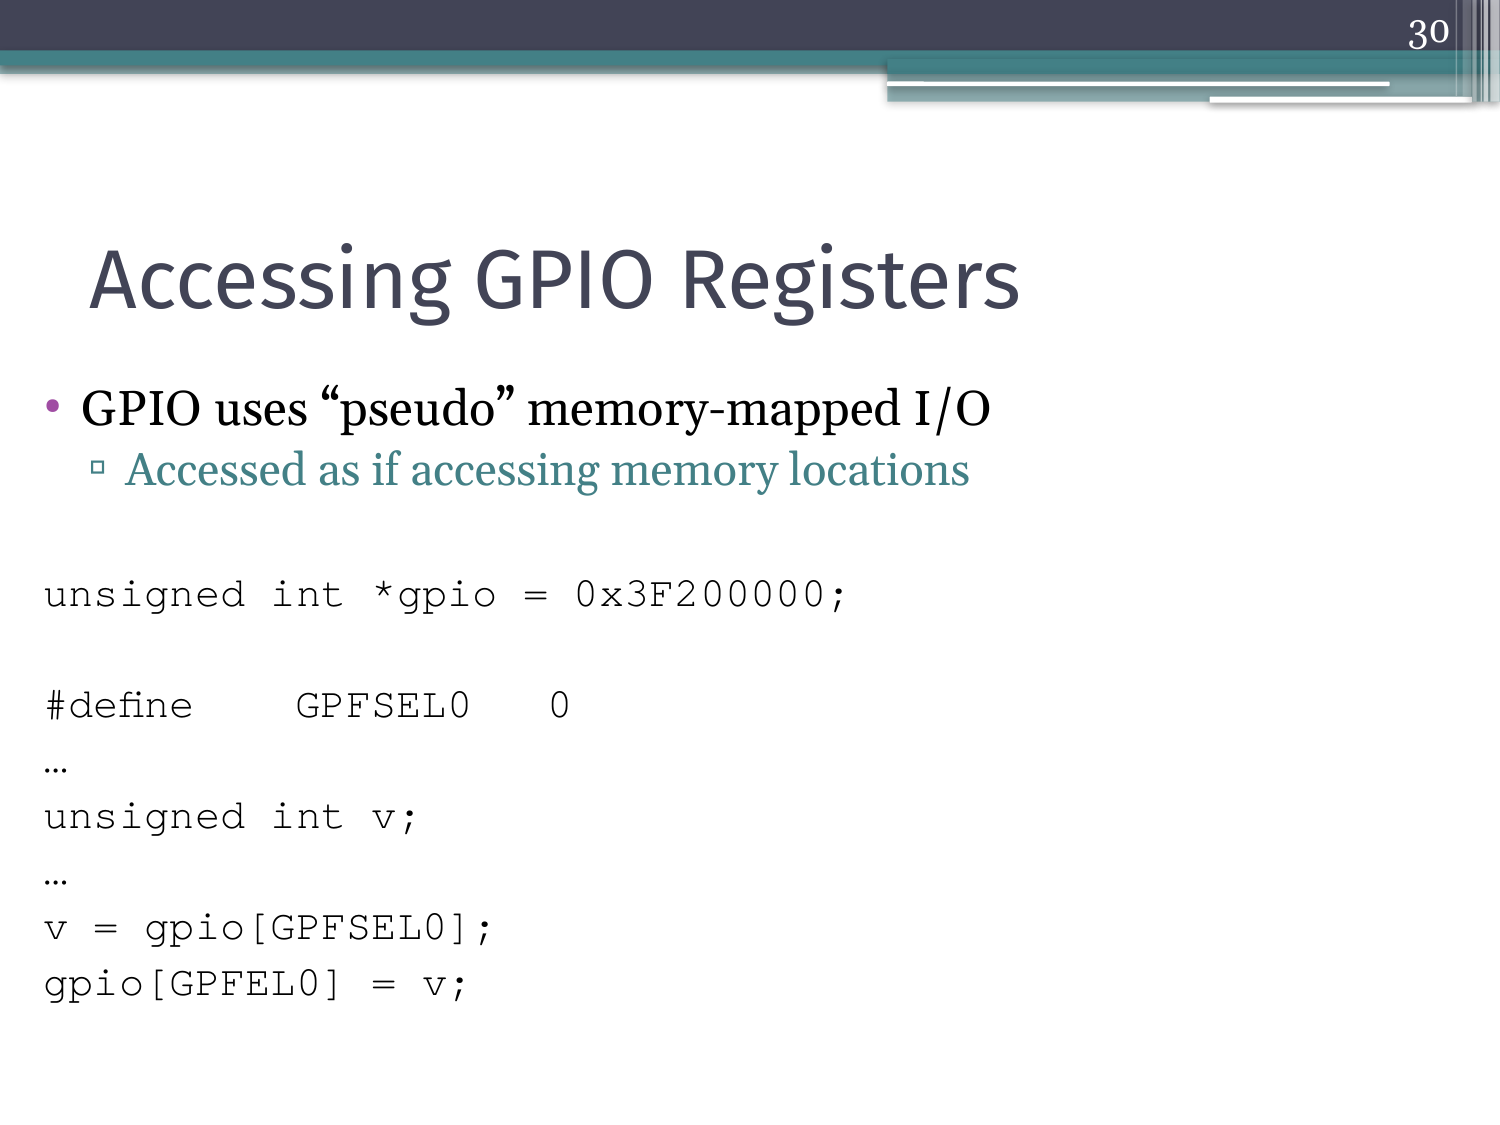

30
# Accessing GPIO Registers
GPIO uses “pseudo” memory-mapped I/O
Accessed as if accessing memory locations

unsigned int *gpio = 0x3F200000;

#define	GPFSEL0		0
…
unsigned int v;
…
v = gpio[GPFSEL0];
gpio[GPFEL0] = v;